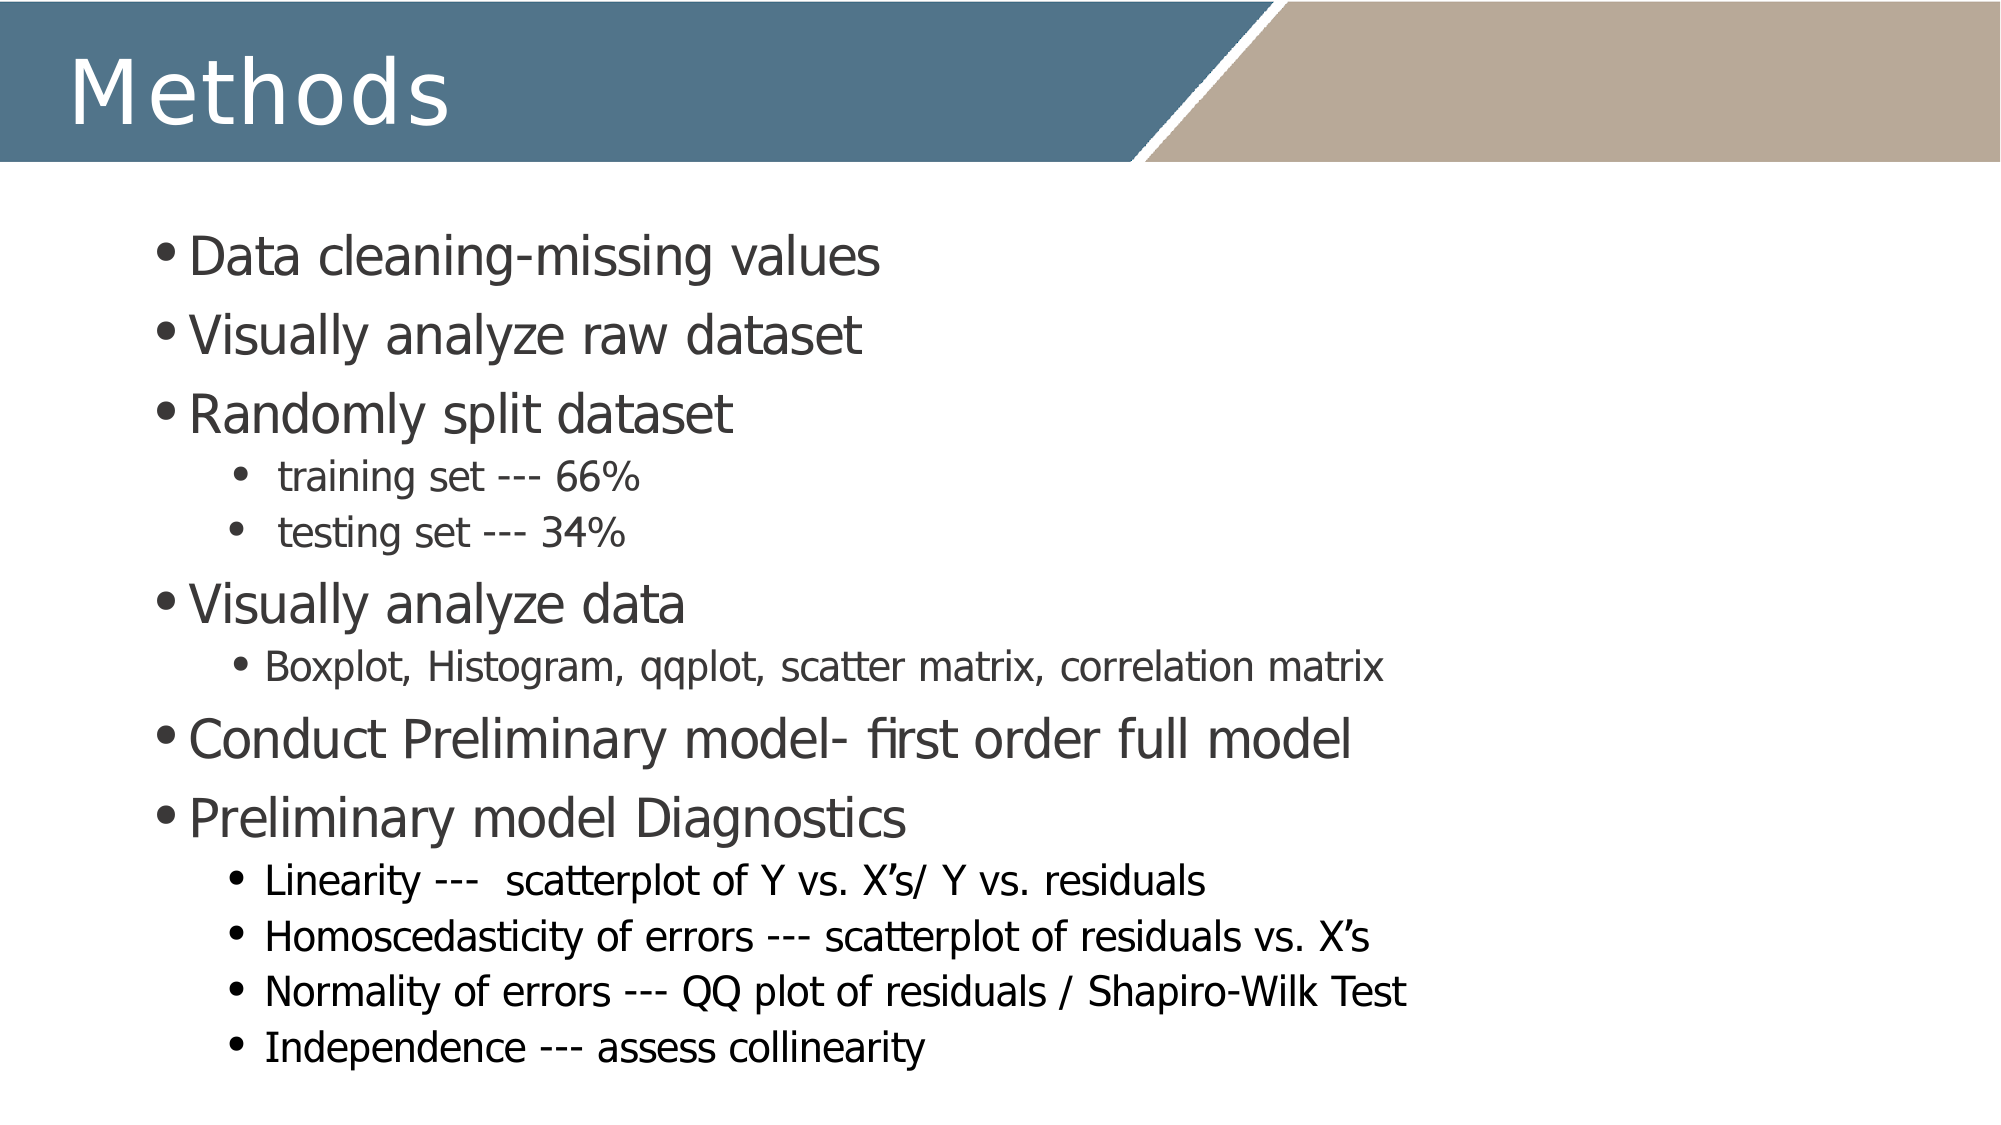

Methods

Data cleaning-missing values
Visually analyze raw dataset
Randomly split dataset
 training set --- 66%
 testing set --- 34%
Visually analyze data
Boxplot, Histogram, qqplot, scatter matrix, correlation matrix
Conduct Preliminary model- first order full model
Preliminary model Diagnostics
Linearity ---  scatterplot of Y vs. X’s/ Y vs. residuals
Homoscedasticity of errors --- scatterplot of residuals vs. X’s
Normality of errors --- QQ plot of residuals / Shapiro-Wilk Test
Independence --- assess collinearity